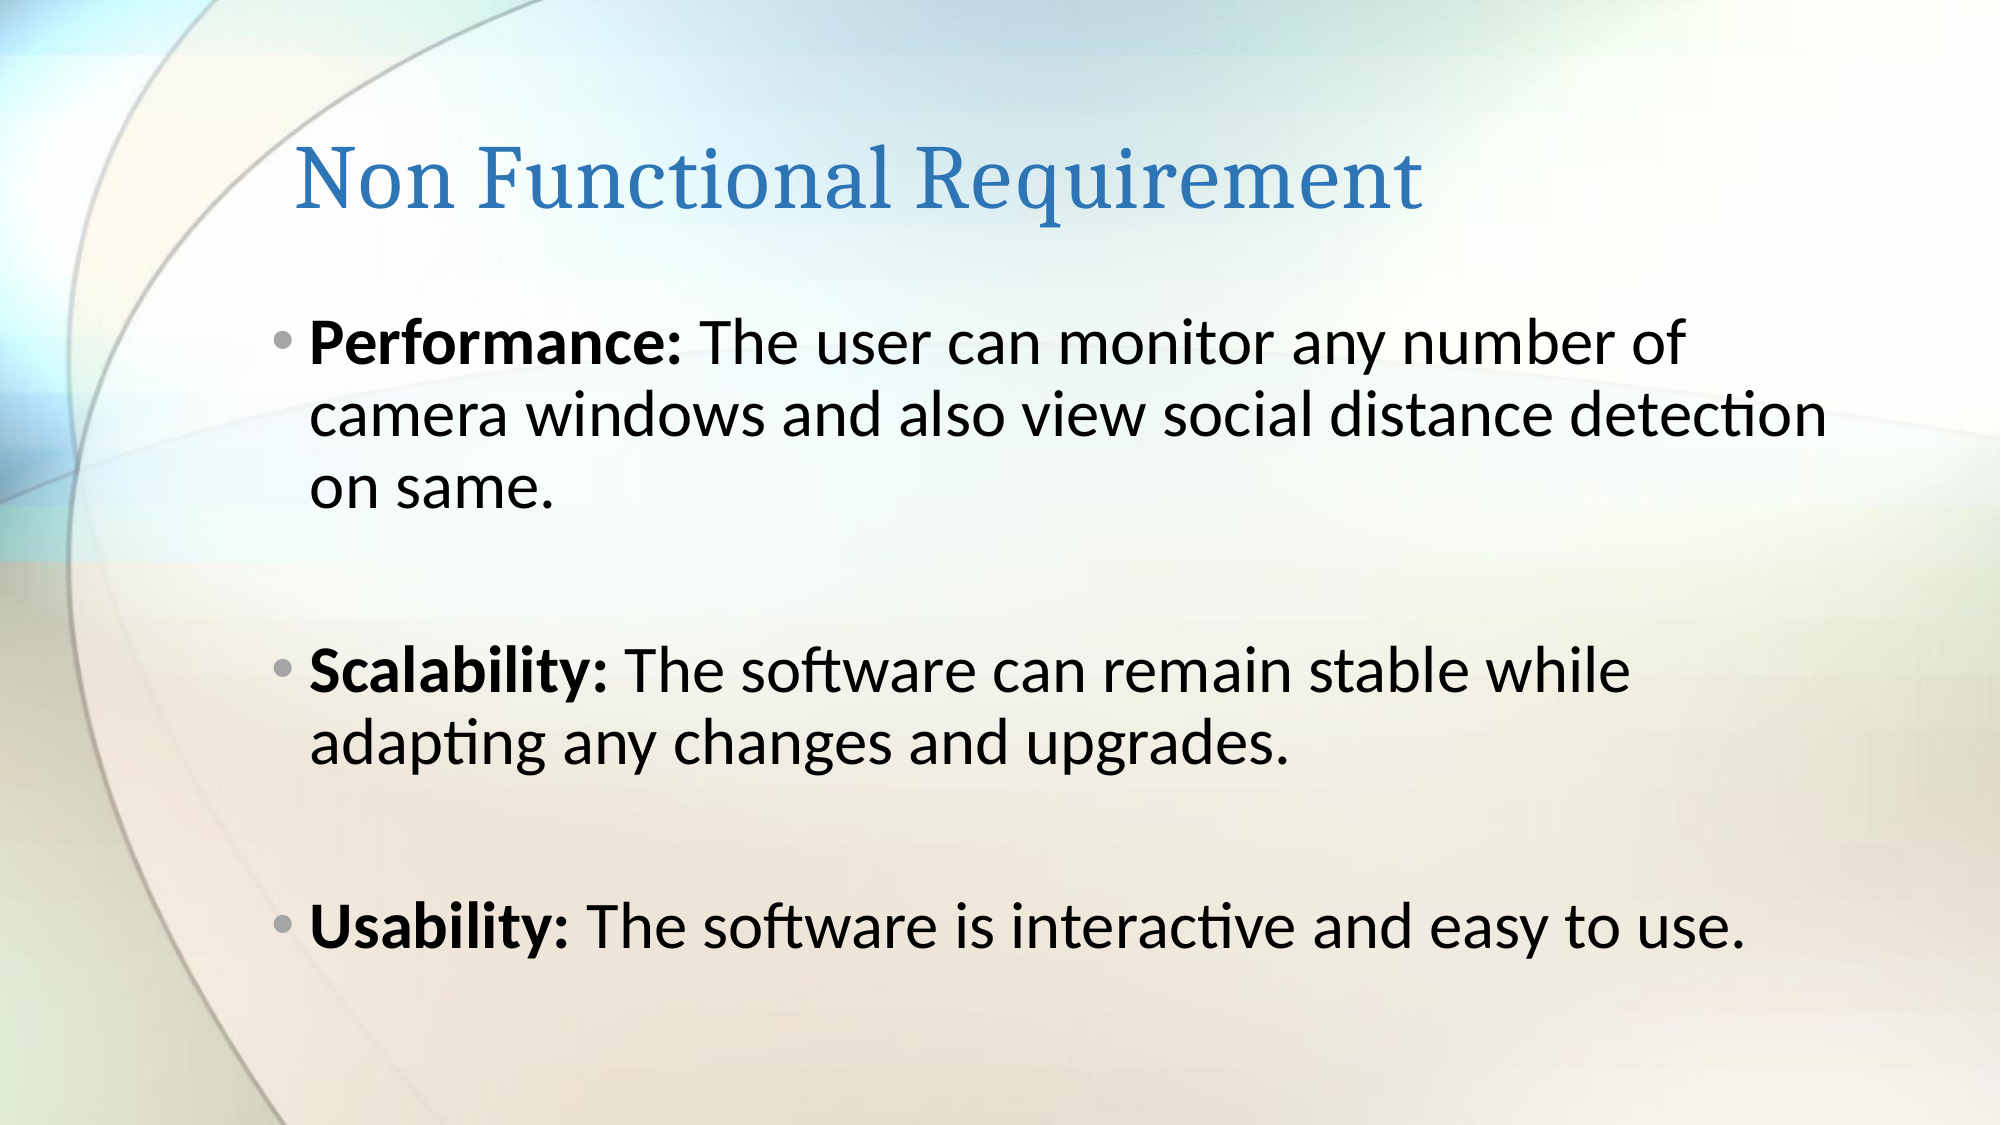

# Non Functional Requirement
Performance: The user can monitor any number of camera windows and also view social distance detection on same.

Scalability: The software can remain stable while adapting any changes and upgrades.

Usability: The software is interactive and easy to use.